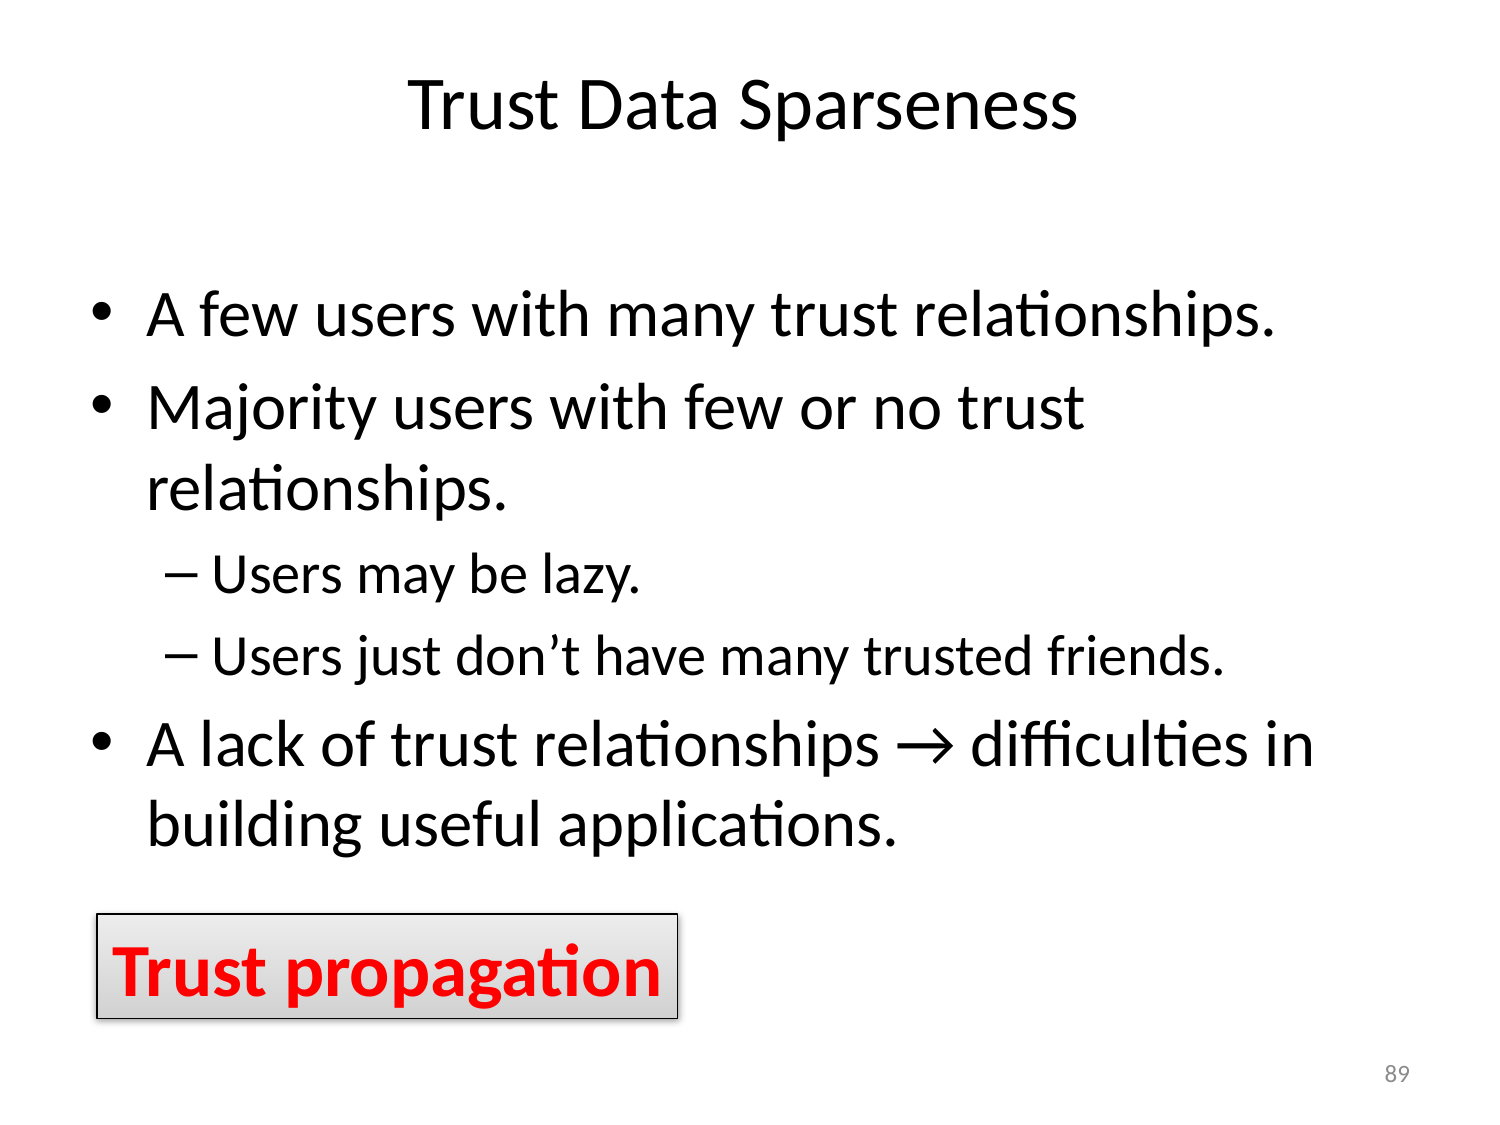

# Trust Data Sparseness
A few users with many trust relationships.
Majority users with few or no trust relationships.
Users may be lazy.
Users just don’t have many trusted friends.
A lack of trust relationships → difficulties in building useful applications.

Trust propagation
89